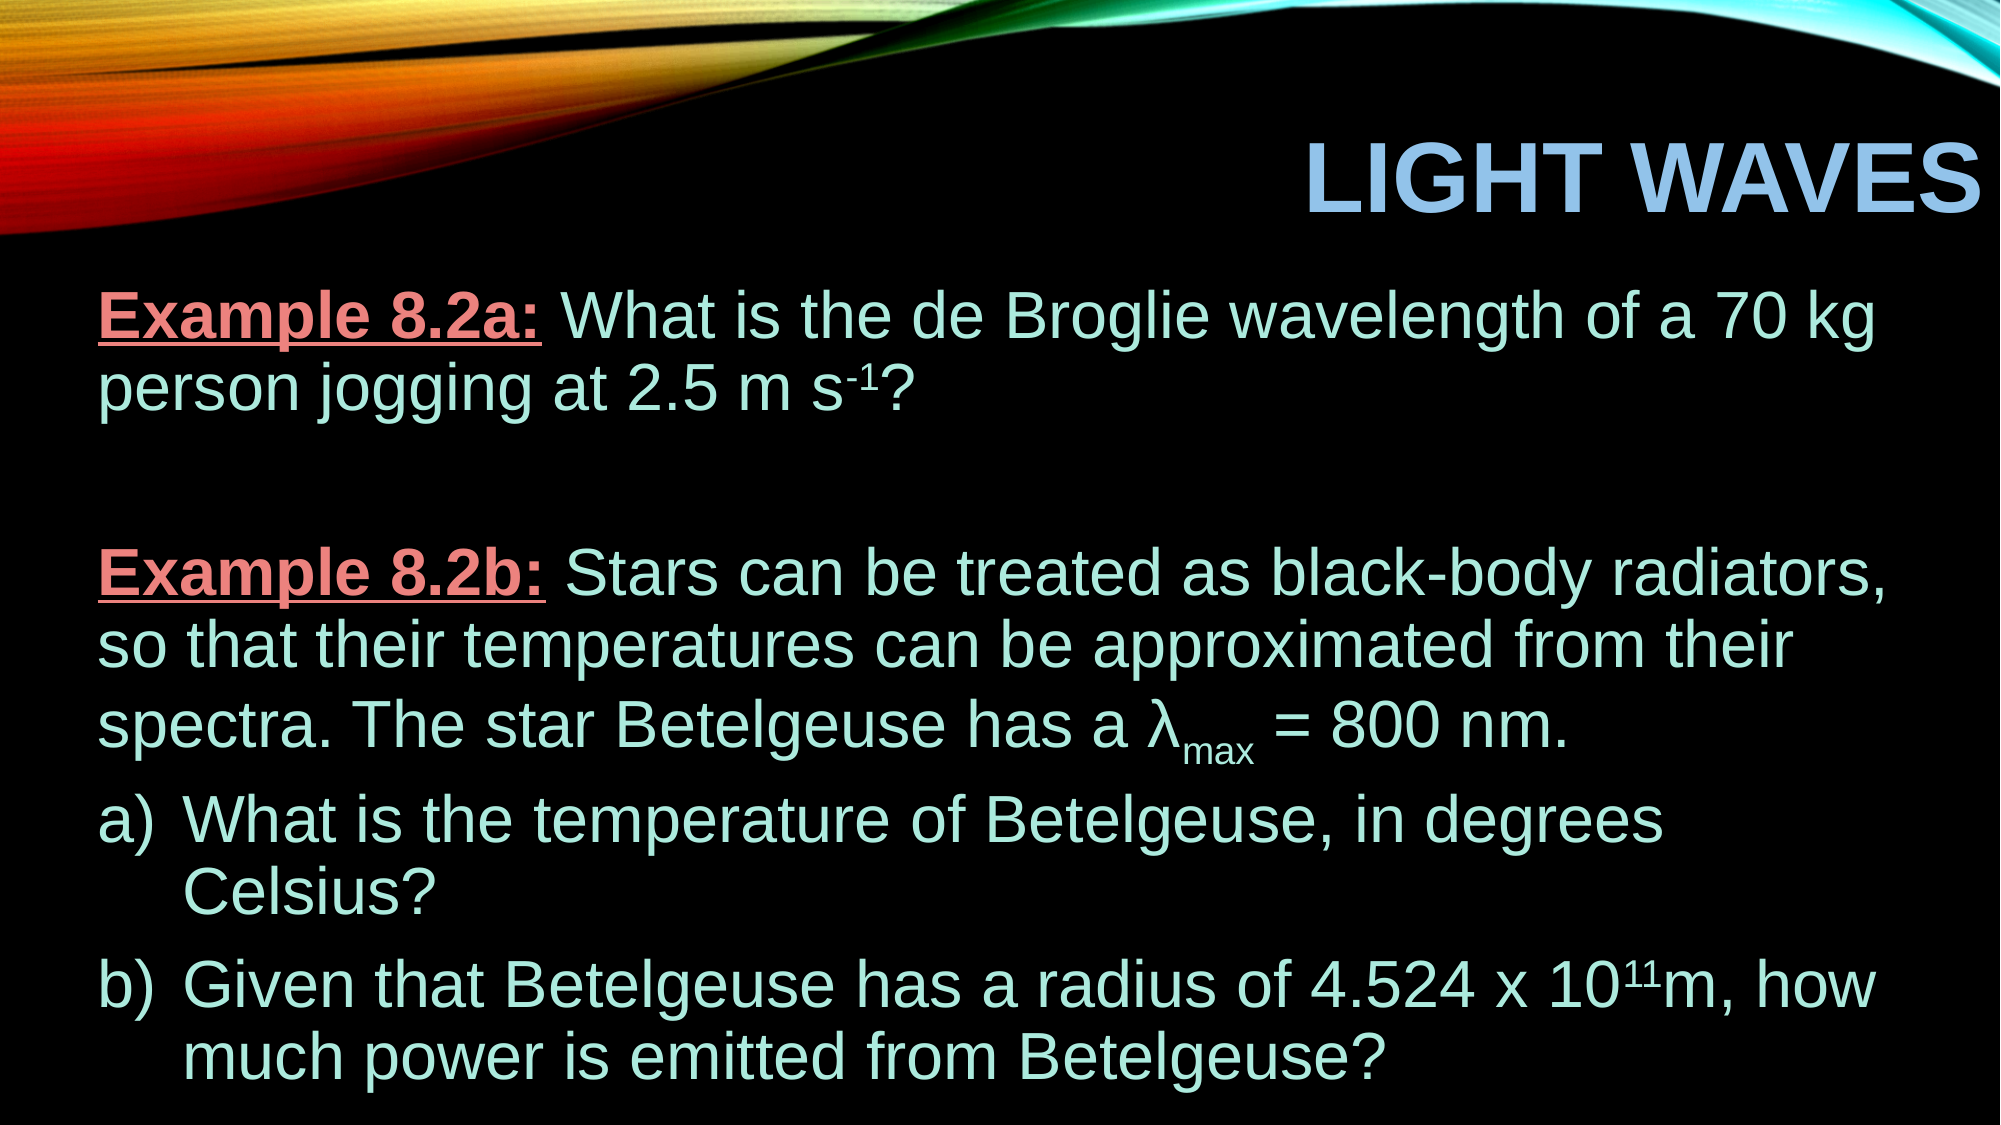

# LIGHT WAVES
Example 8.2a: What is the de Broglie wavelength of a 70 kg person jogging at 2.5 m s-1?

Example 8.2b: Stars can be treated as black-body radiators, so that their temperatures can be approximated from their spectra. The star Betelgeuse has a λmax = 800 nm.
What is the temperature of Betelgeuse, in degrees Celsius?
Given that Betelgeuse has a radius of 4.524 x 1011m, how much power is emitted from Betelgeuse?